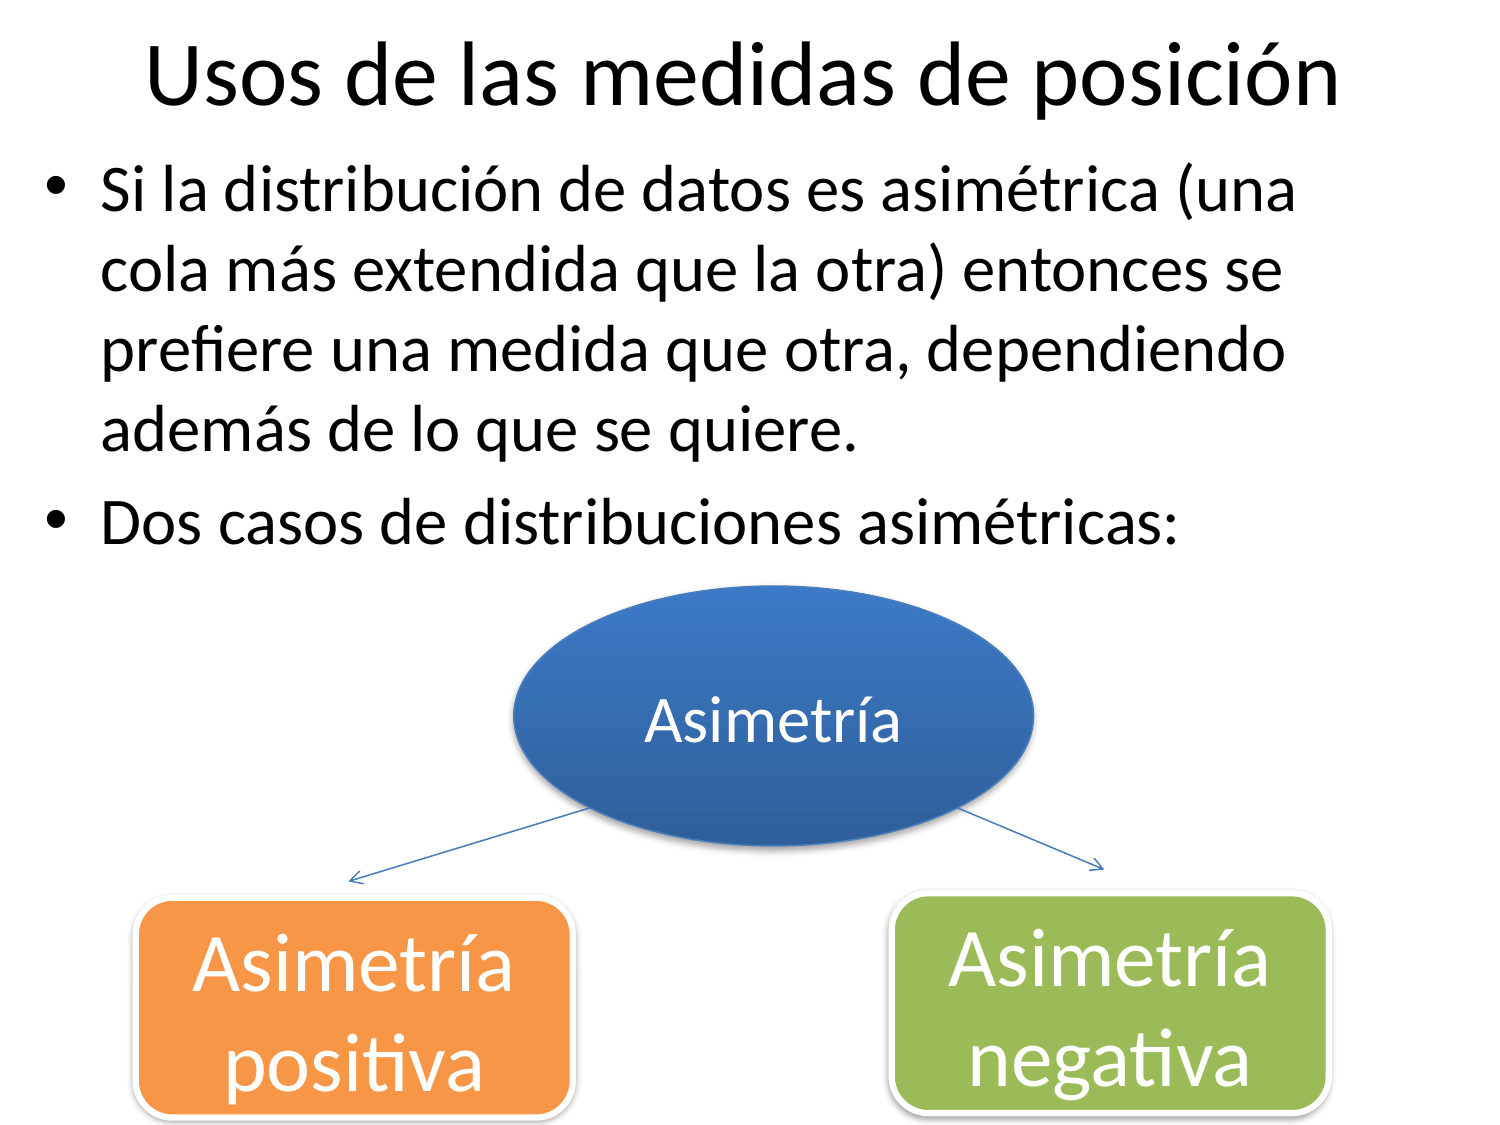

# Usos de las medidas de posición
Si la distribución de datos es asimétrica (una cola más extendida que la otra) entonces se prefiere una medida que otra, dependiendo además de lo que se quiere.
Dos casos de distribuciones asimétricas:
Asimetría
Asimetría negativa
Asimetría positiva